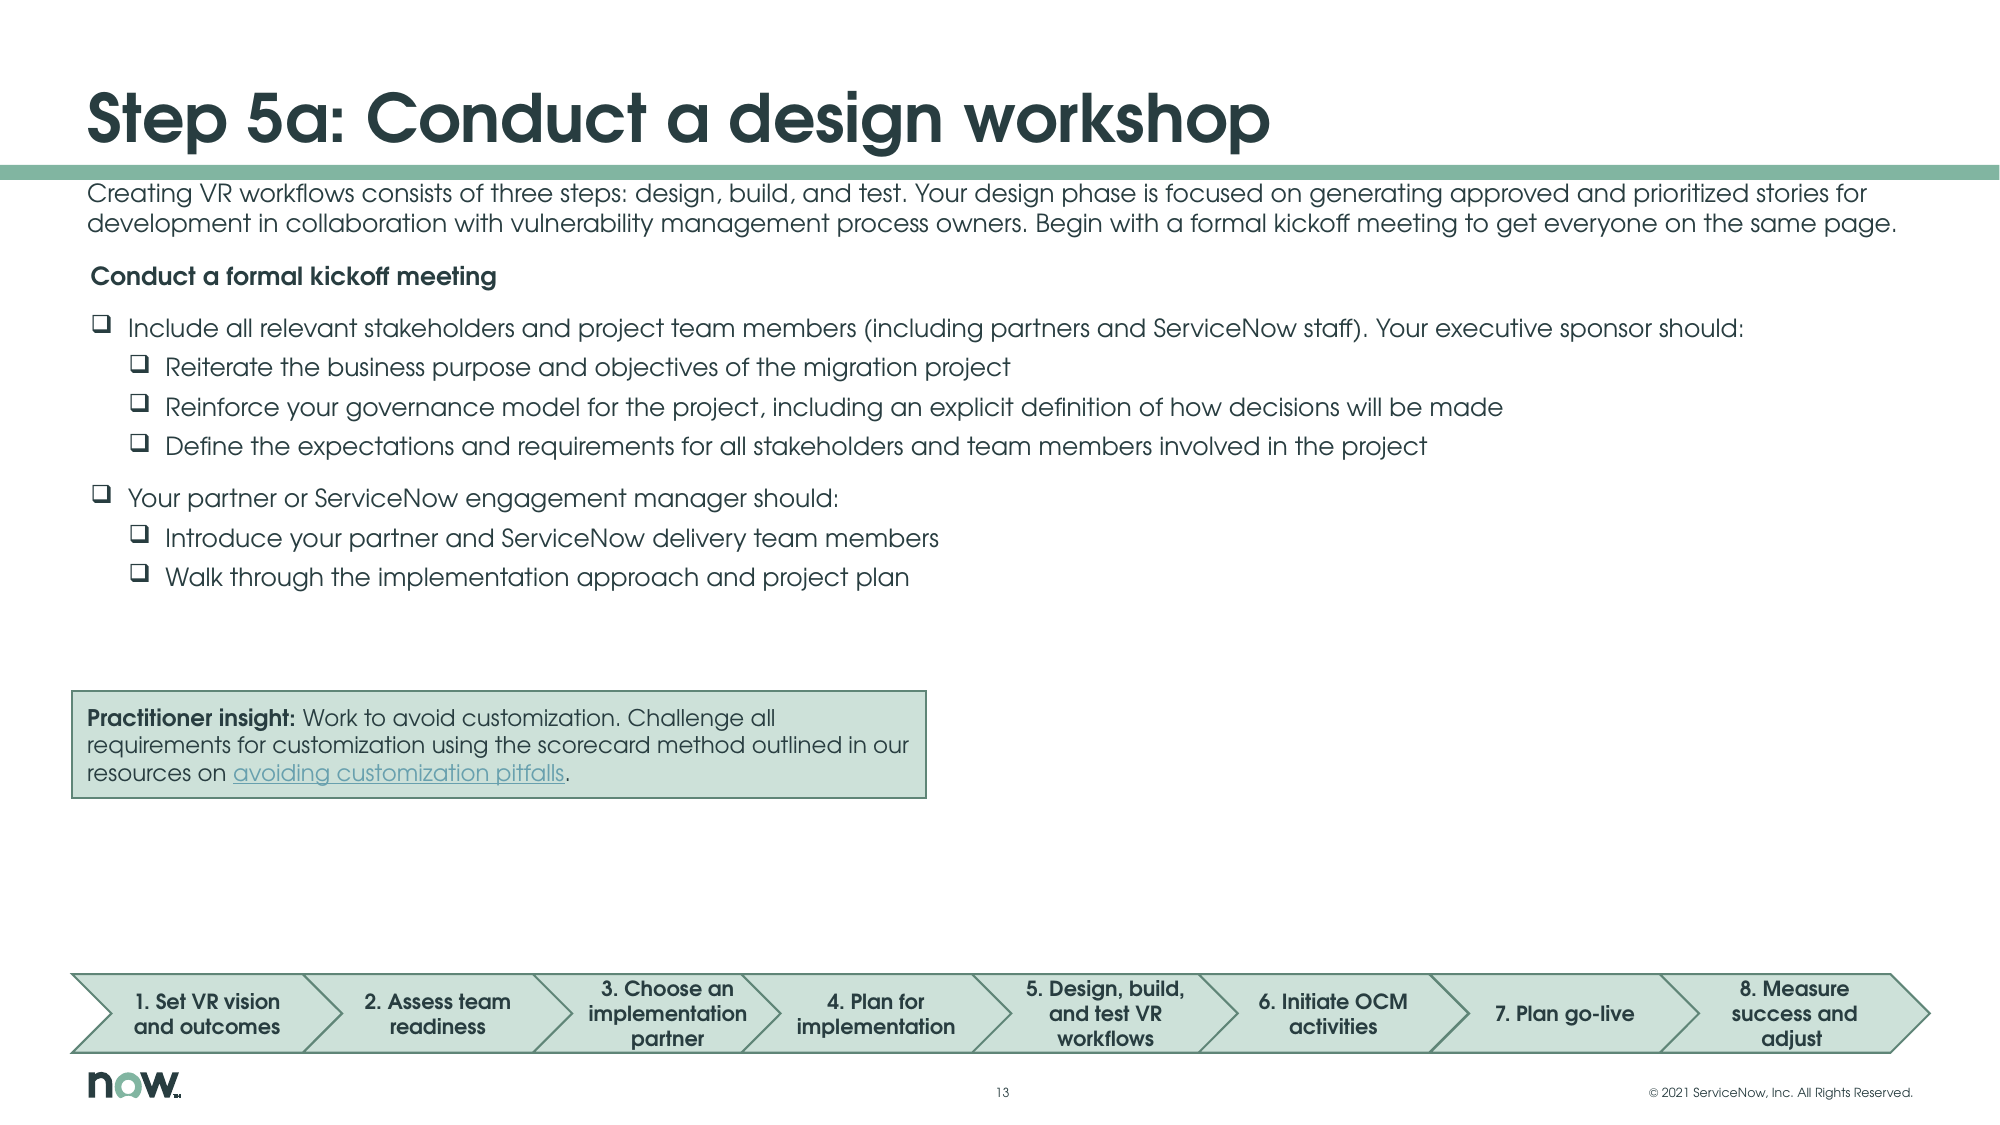

# Step 5a: Conduct a design workshop

Creating VR workflows consists of three steps: design, build, and test. Your design phase is focused on generating approved and prioritized stories for development in collaboration with vulnerability management process owners. Begin with a formal kickoff meeting to get everyone on the same page.
Conduct a formal kickoff meeting
Include all relevant stakeholders and project team members (including partners and ServiceNow staff). Your executive sponsor should:
Reiterate the business purpose and objectives of the migration project
Reinforce your governance model for the project, including an explicit definition of how decisions will be made
Define the expectations and requirements for all stakeholders and team members involved in the project
Your partner or ServiceNow engagement manager should:
Introduce your partner and ServiceNow delivery team members
Walk through the implementation approach and project plan
Practitioner insight: Work to avoid customization. Challenge all requirements for customization using the scorecard method outlined in our resources on avoiding customization pitfalls.
1. Set VR vision and outcomes
2. Assess team readiness
3. Choose an implementation partner
5. Design, build, and test VR workflows
6. Initiate OCM activities
7. Plan go-live
8. Measure success and adjust
4. Plan for implementation